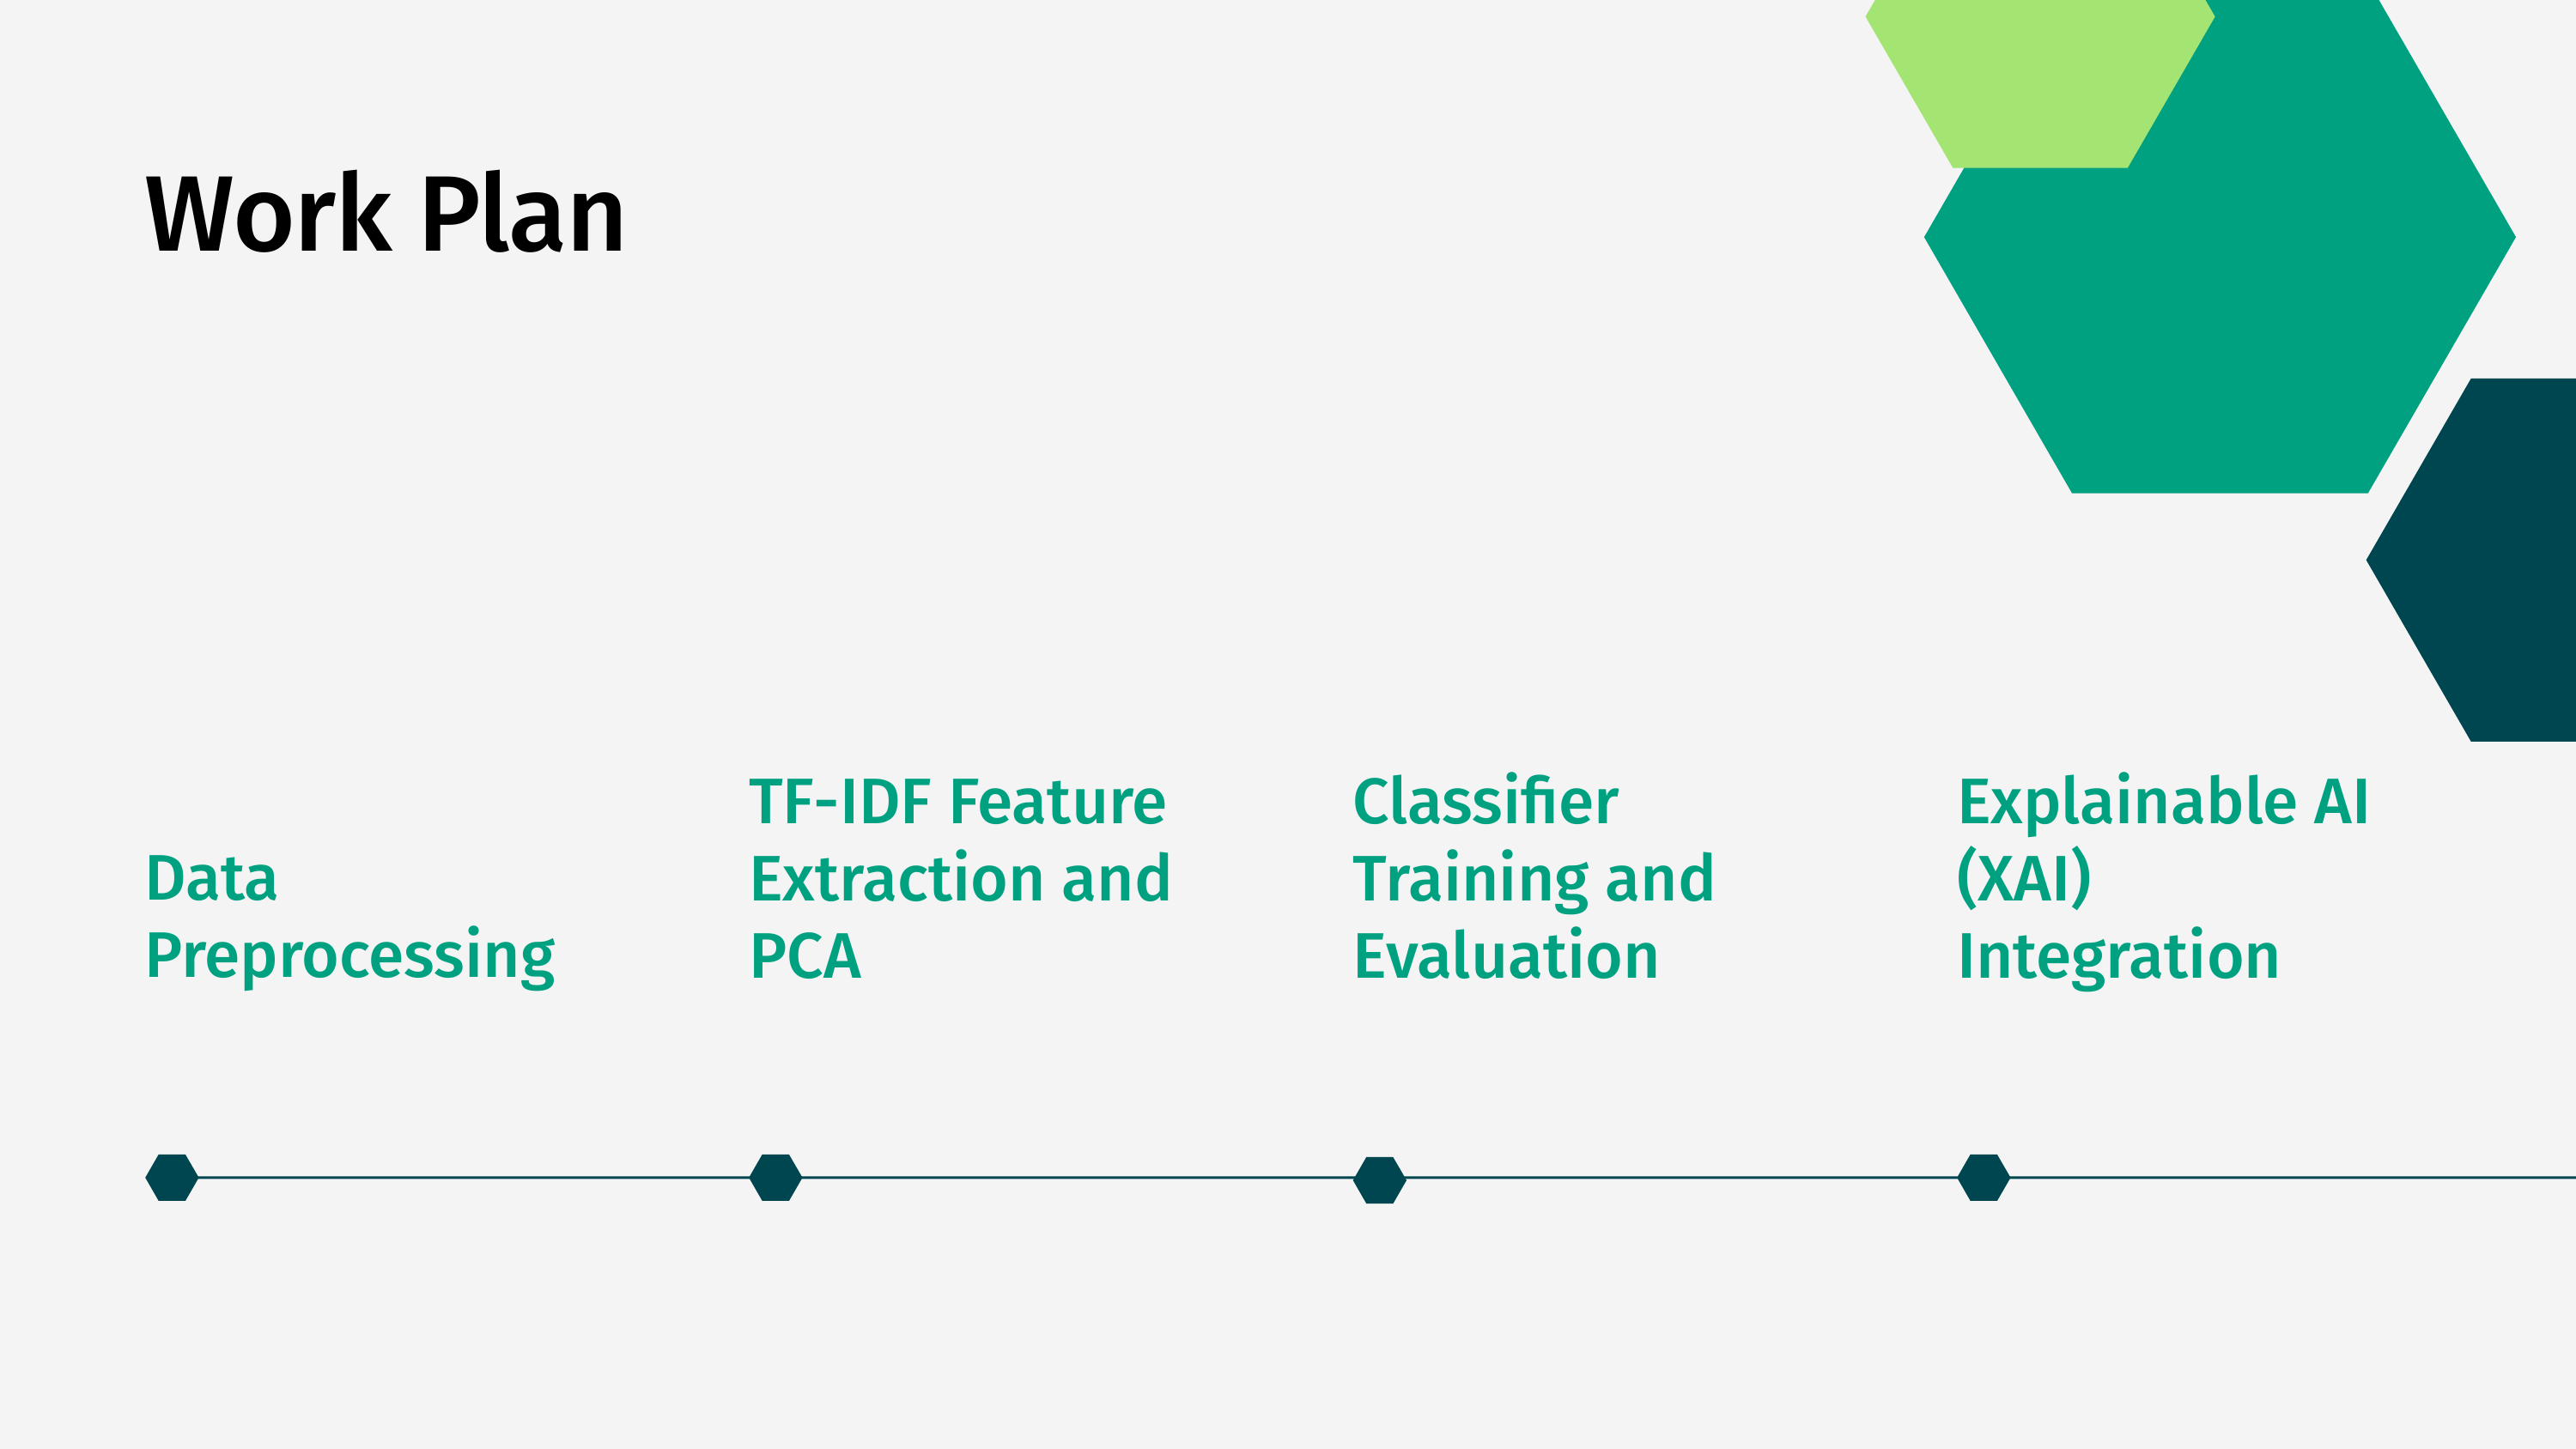

Work Plan

TF-IDF Feature Extraction and PCA
Classifier Training and Evaluation
Explainable AI (XAI) Integration
Data Preprocessing